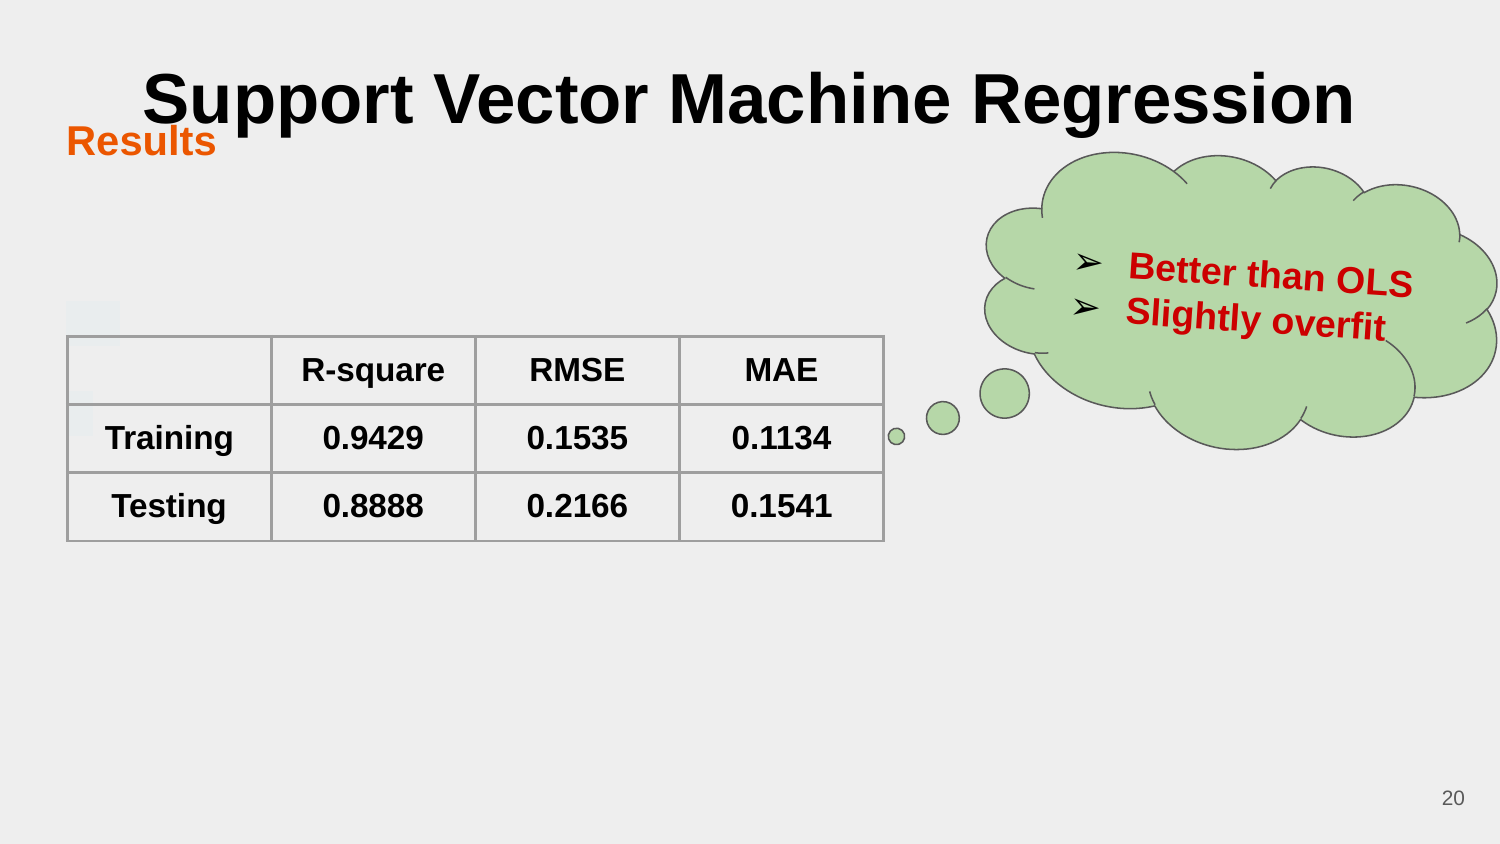

# Support Vector Machine Regression
Results

Better than OLS
Slightly overfit
|  | R-square | RMSE | MAE |
| --- | --- | --- | --- |
| Training | 0.9429 | 0.1535 | 0.1134 |
| Testing | 0.8888 | 0.2166 | 0.1541 |
20